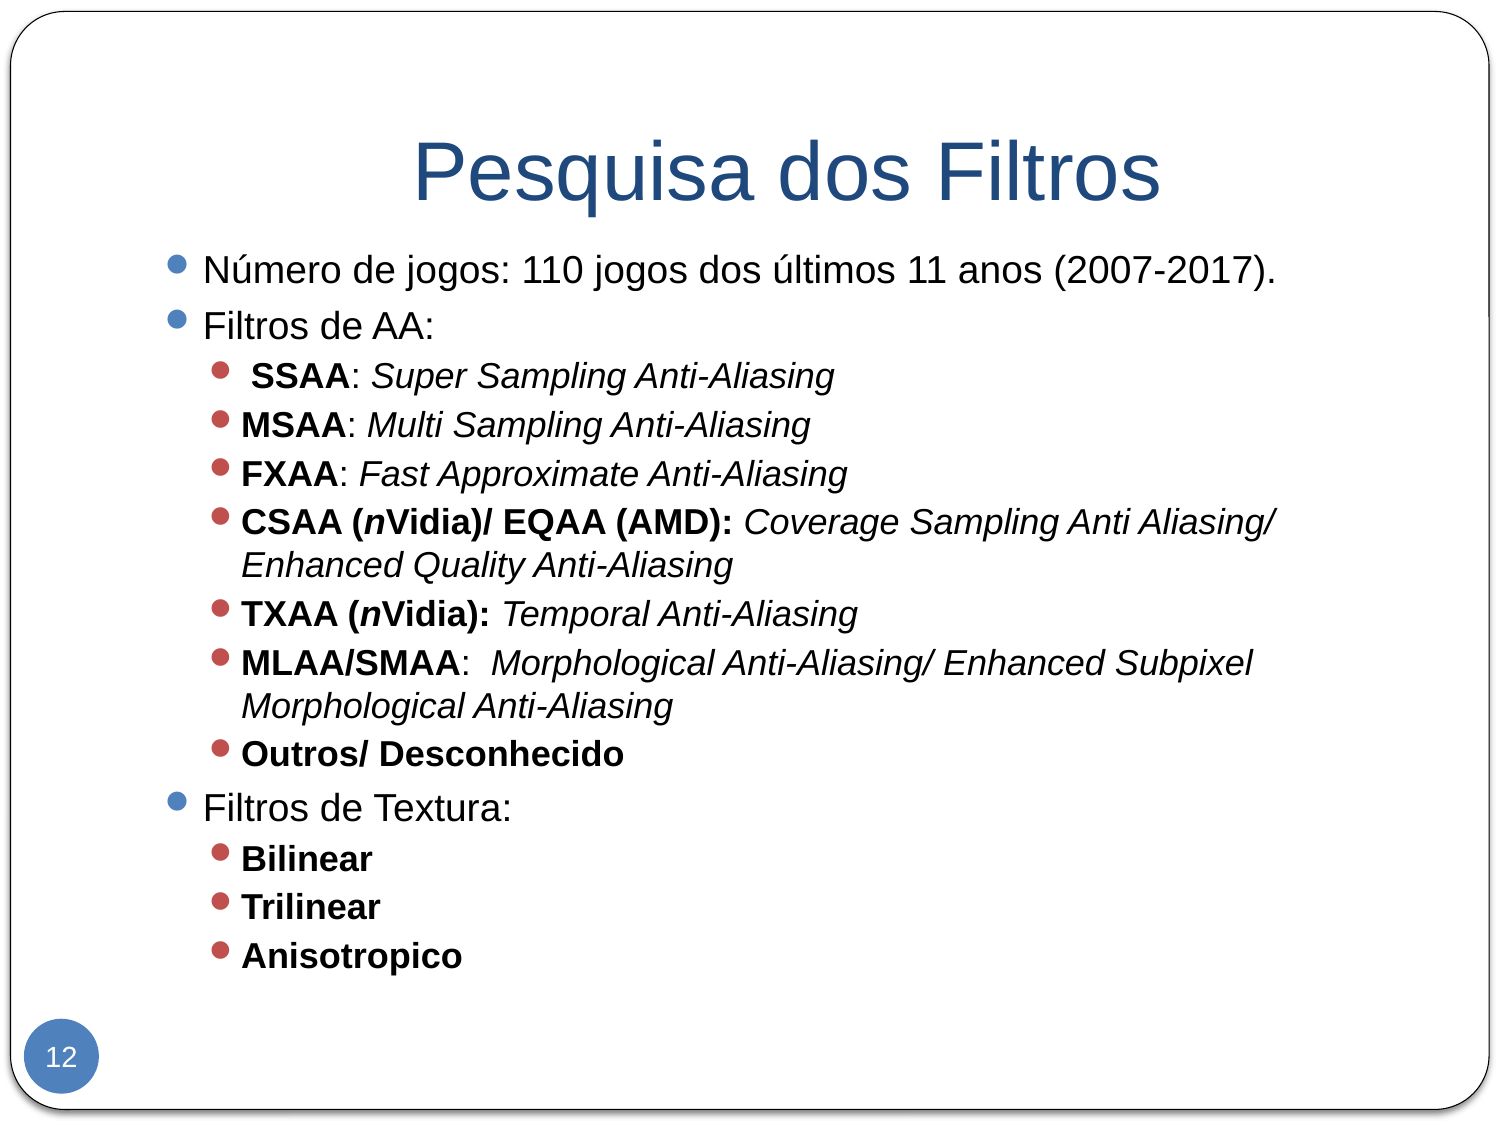

# Pesquisa dos Filtros
Número de jogos: 110 jogos dos últimos 11 anos (2007-2017).
Filtros de AA:
 SSAA: Super Sampling Anti-Aliasing
MSAA: Multi Sampling Anti-Aliasing
FXAA: Fast Approximate Anti-Aliasing
CSAA (nVidia)/ EQAA (AMD): Coverage Sampling Anti Aliasing/ Enhanced Quality Anti-Aliasing
TXAA (nVidia): Temporal Anti-Aliasing
MLAA/SMAA:  Morphological Anti-Aliasing/ Enhanced Subpixel Morphological Anti-Aliasing
Outros/ Desconhecido
Filtros de Textura:
Bilinear
Trilinear
Anisotropico

12